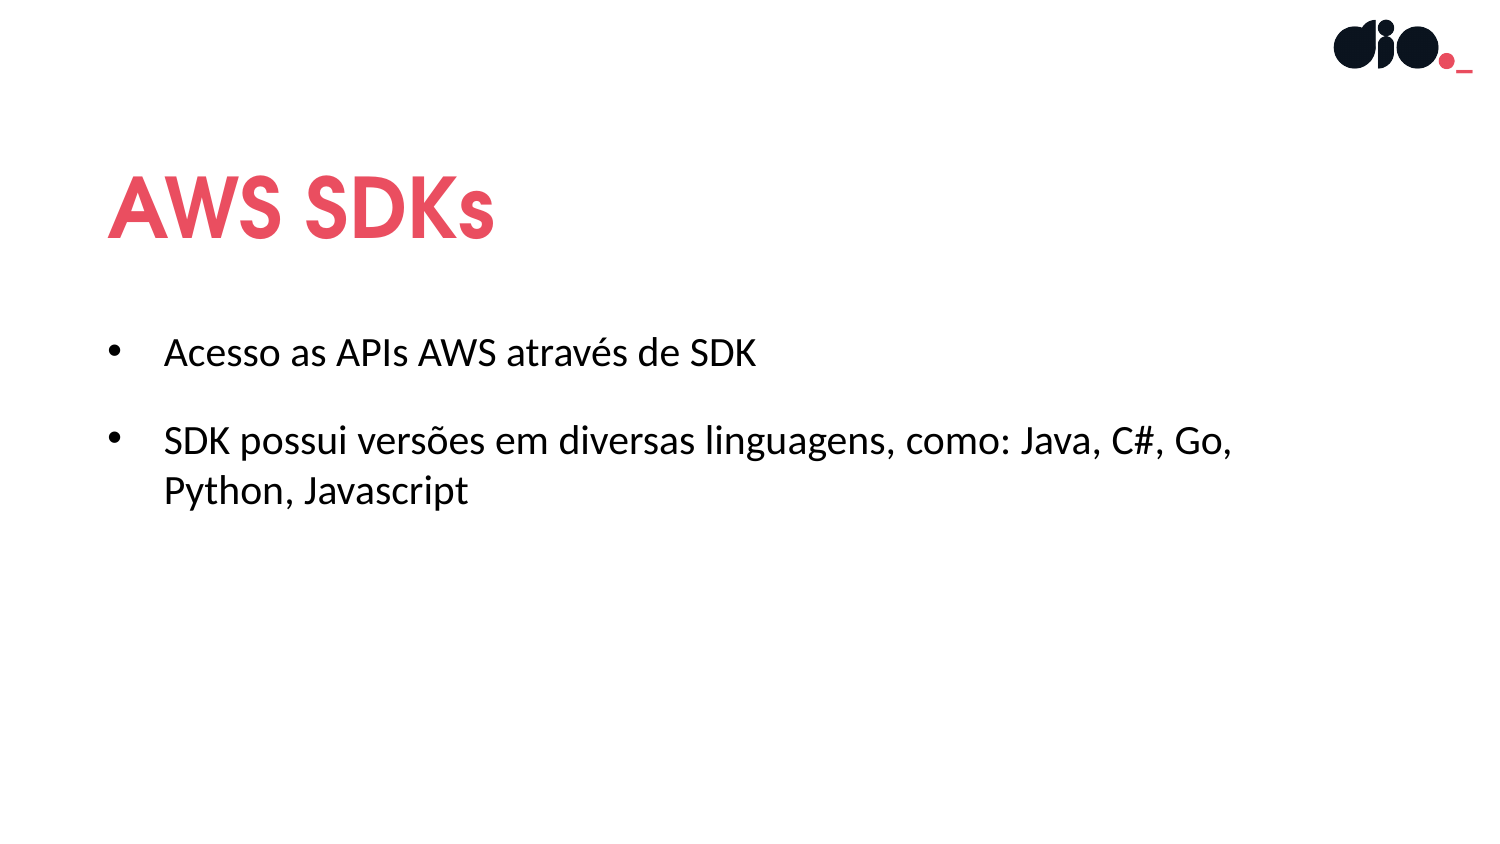

AWS SDKs
Acesso as APIs AWS através de SDK
SDK possui versões em diversas linguagens, como: Java, C#, Go, Python, Javascript